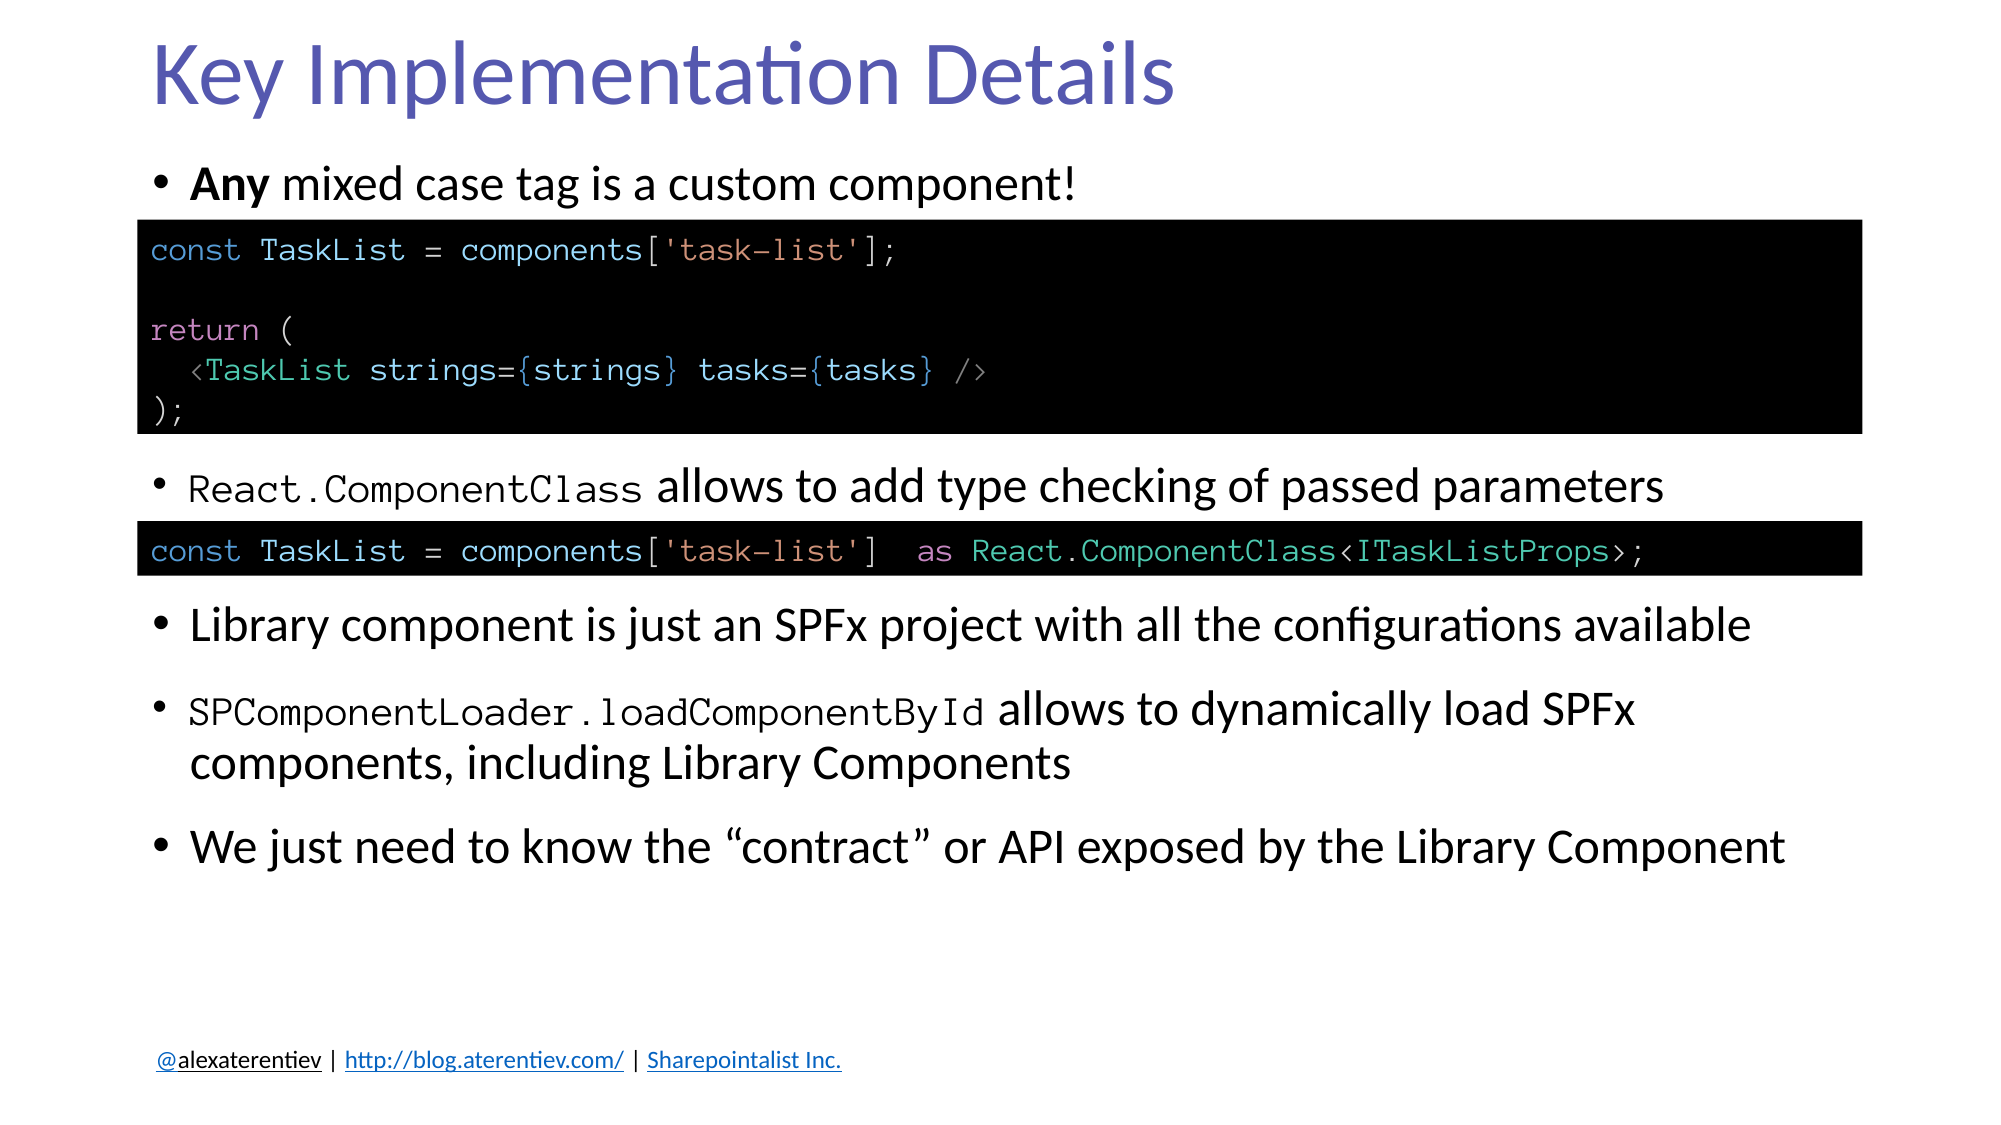

# Key Implementation Details
Any mixed case tag is a custom component!
const TaskList = components['task-list'];
return (
  <TaskList strings={strings} tasks={tasks} />
);
React.ComponentClass allows to add type checking of passed parameters
const TaskList = components['task-list']  as React.ComponentClass<ITaskListProps>;
Library component is just an SPFx project with all the configurations available
SPComponentLoader.loadComponentById allows to dynamically load SPFx components, including Library Components
We just need to know the “contract” or API exposed by the Library Component